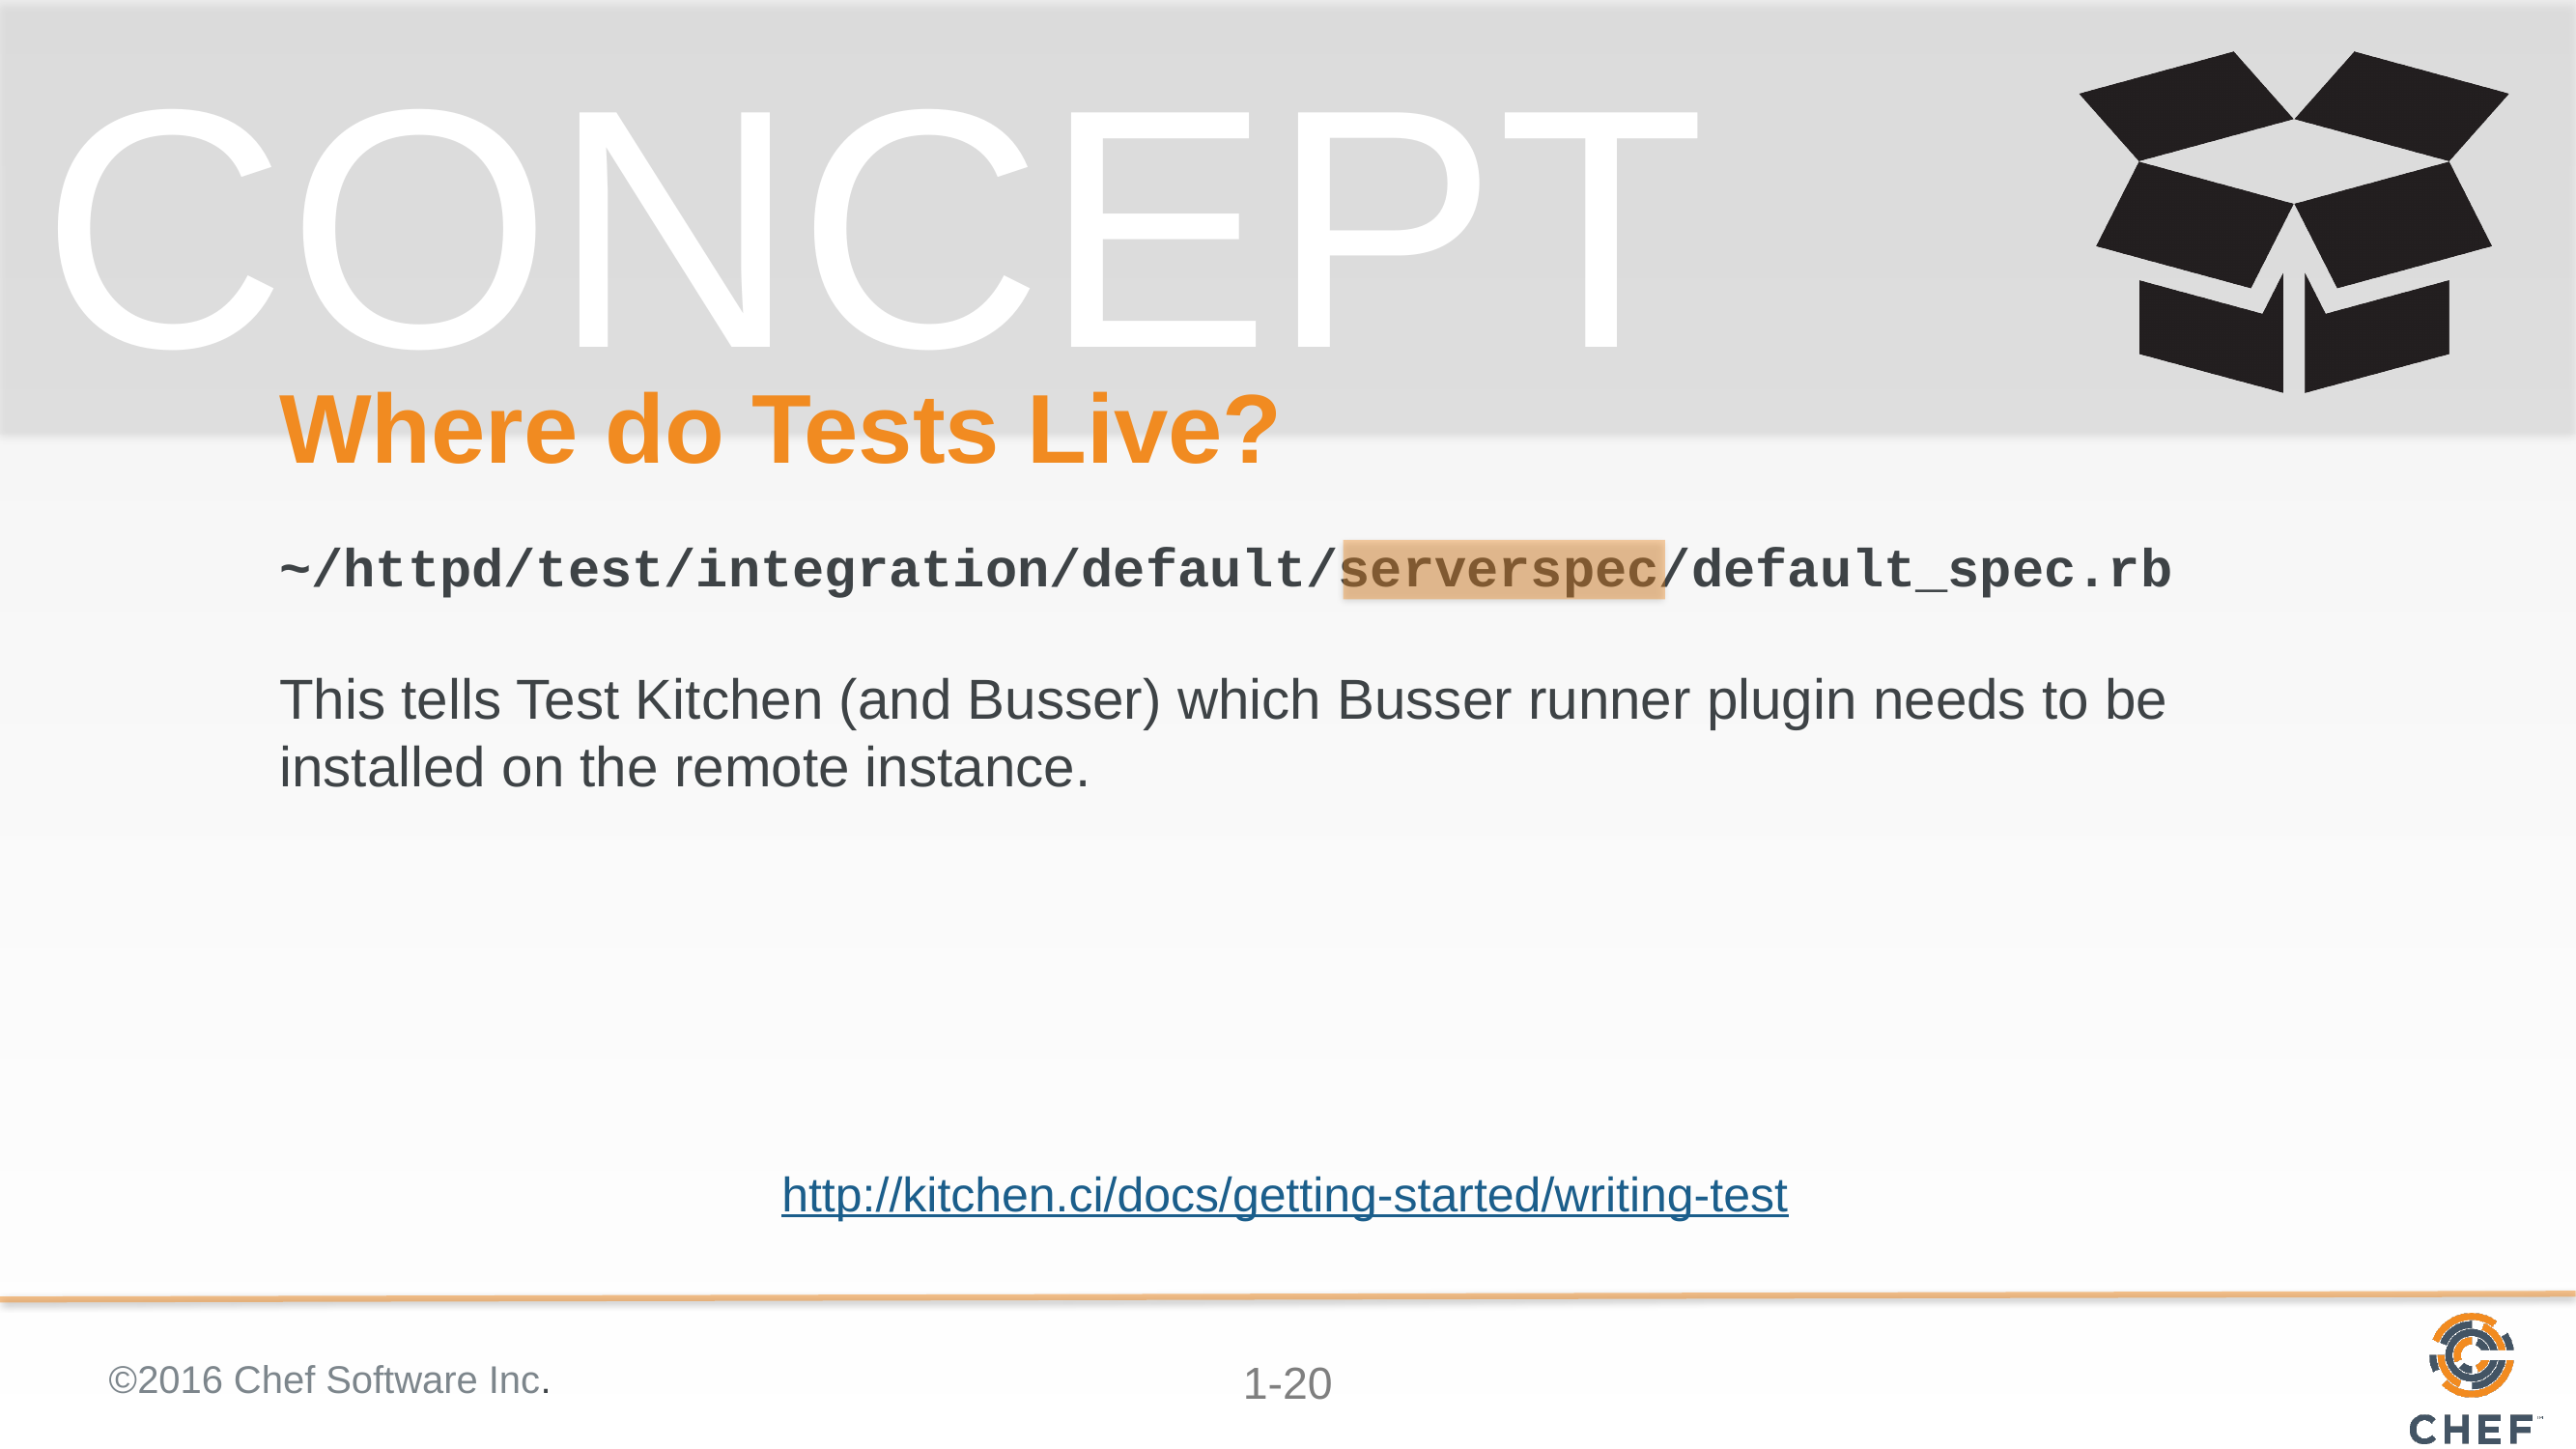

# Where do Tests Live?
~/httpd/test/integration/default/serverspec/default_spec.rb

This tells Test Kitchen (and Busser) which Busser runner plugin needs to be installed on the remote instance.
http://kitchen.ci/docs/getting-started/writing-test